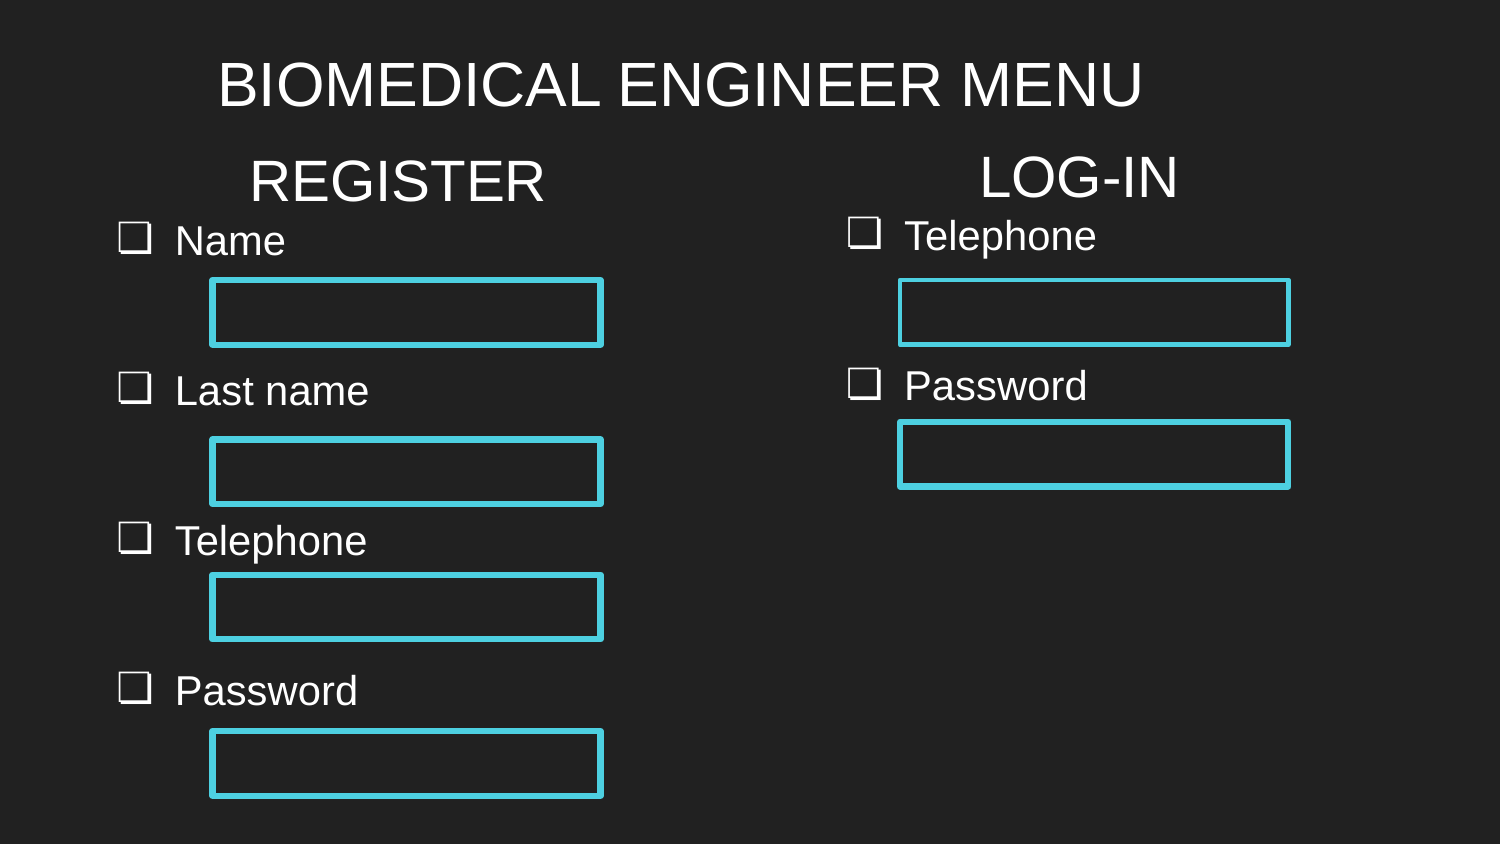

BIOMEDICAL ENGINEER MENU

LOG-IN
Telephone

Password
REGISTER
Name

Last name

Telephone

Password